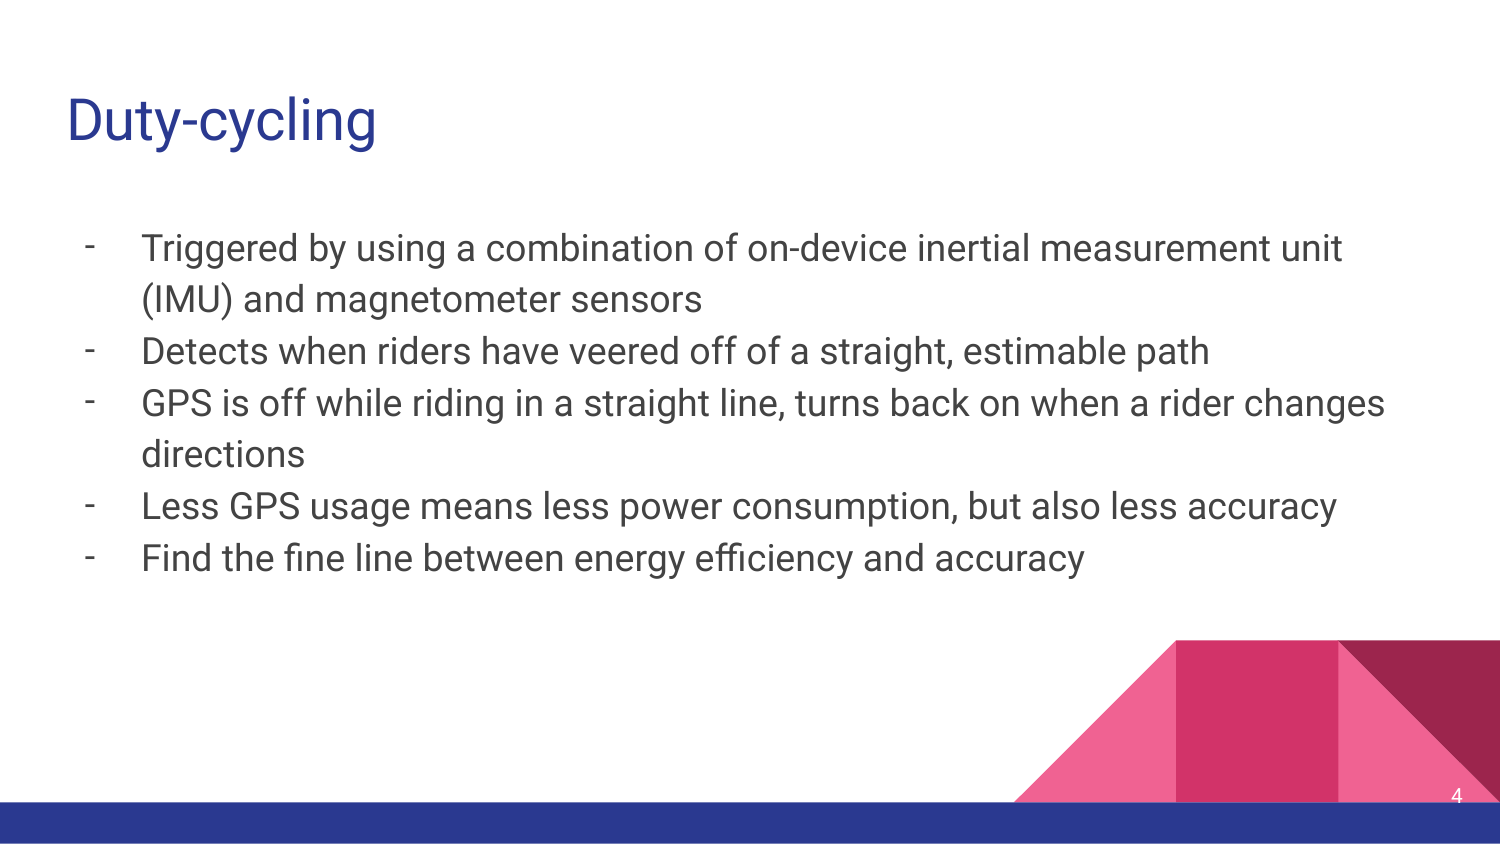

# Duty-cycling
Triggered by using a combination of on-device inertial measurement unit (IMU) and magnetometer sensors
Detects when riders have veered off of a straight, estimable path
GPS is off while riding in a straight line, turns back on when a rider changes directions
Less GPS usage means less power consumption, but also less accuracy
Find the fine line between energy efficiency and accuracy
4